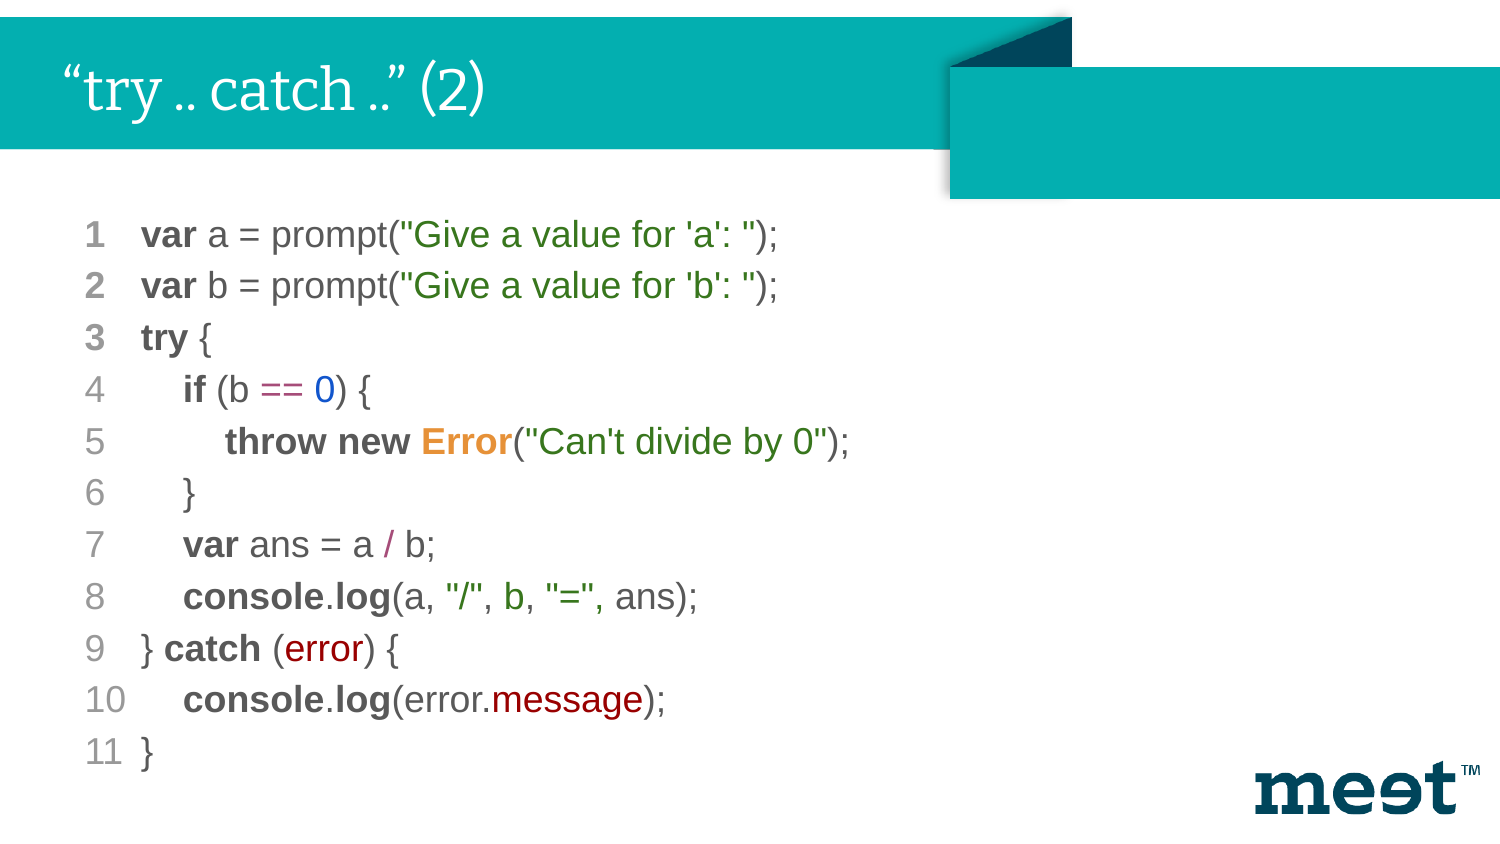

“try .. catch ..” (2)
var a = prompt("Give a value for 'a': ");
var b = prompt("Give a value for 'b': ");
try {
    if (b == 0) {
        throw new Error("Can't divide by 0");
    }
    var ans = a / b;
    console.log(a, "/", b, "=", ans);
} catch (error) {
    console.log(error.message);
}